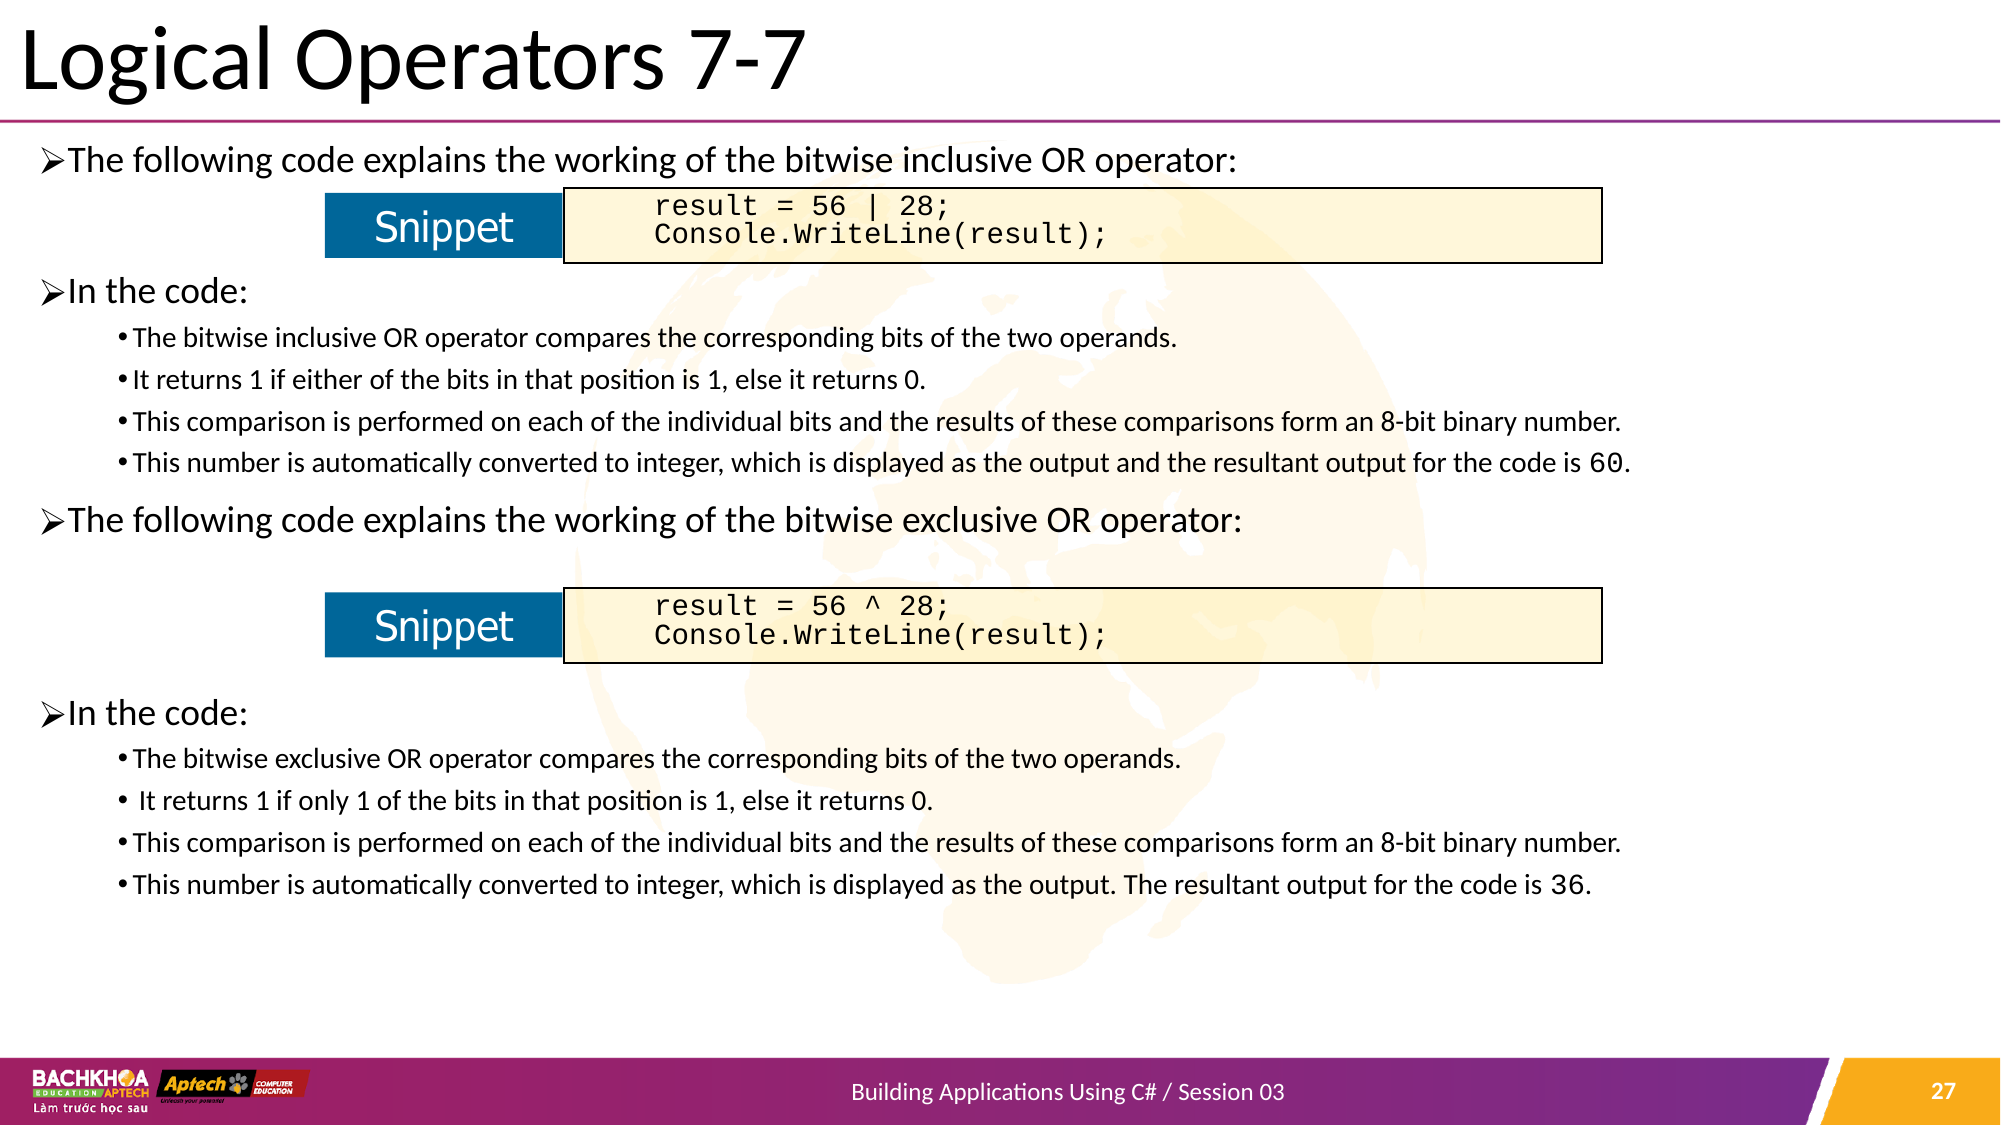

# Logical Operators 7-7
The following code explains the working of the bitwise inclusive OR operator:

In the code:
The bitwise inclusive OR operator compares the corresponding bits of the two operands.
It returns 1 if either of the bits in that position is 1, else it returns 0.
This comparison is performed on each of the individual bits and the results of these comparisons form an 8-bit binary number.
This number is automatically converted to integer, which is displayed as the output and the resultant output for the code is 60.
The following code explains the working of the bitwise exclusive OR operator:

In the code:
The bitwise exclusive OR operator compares the corresponding bits of the two operands.
 It returns 1 if only 1 of the bits in that position is 1, else it returns 0.
This comparison is performed on each of the individual bits and the results of these comparisons form an 8-bit binary number.
This number is automatically converted to integer, which is displayed as the output. The resultant output for the code is 36.

result = 56 | 28;
Console.WriteLine(result);
Snippet
result = 56 ^ 28;
Console.WriteLine(result);
Snippet
27
Building Applications Using C# / Session 03